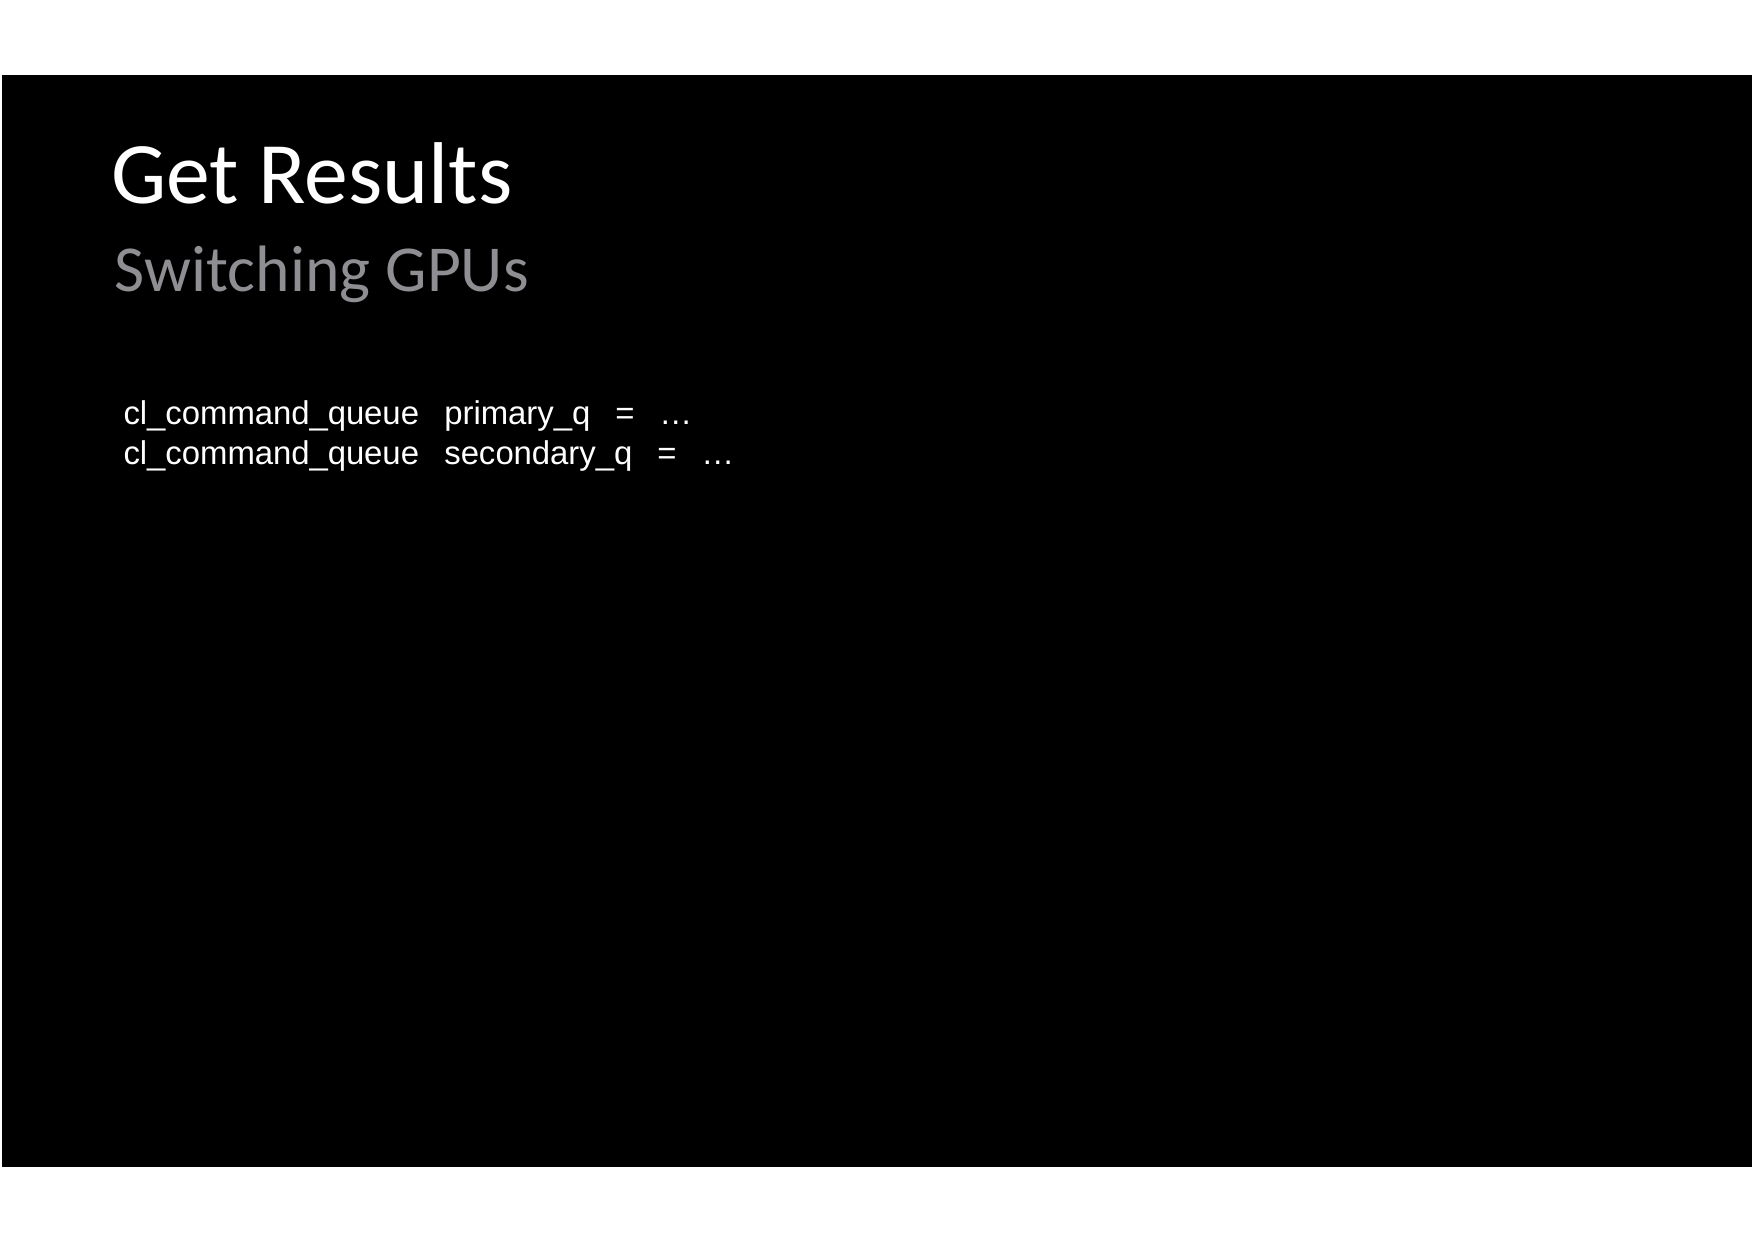

Get Results
Switching GPUs
cl_command_queue   primary_q   =   …
cl_command_queue   secondary_q   =   …